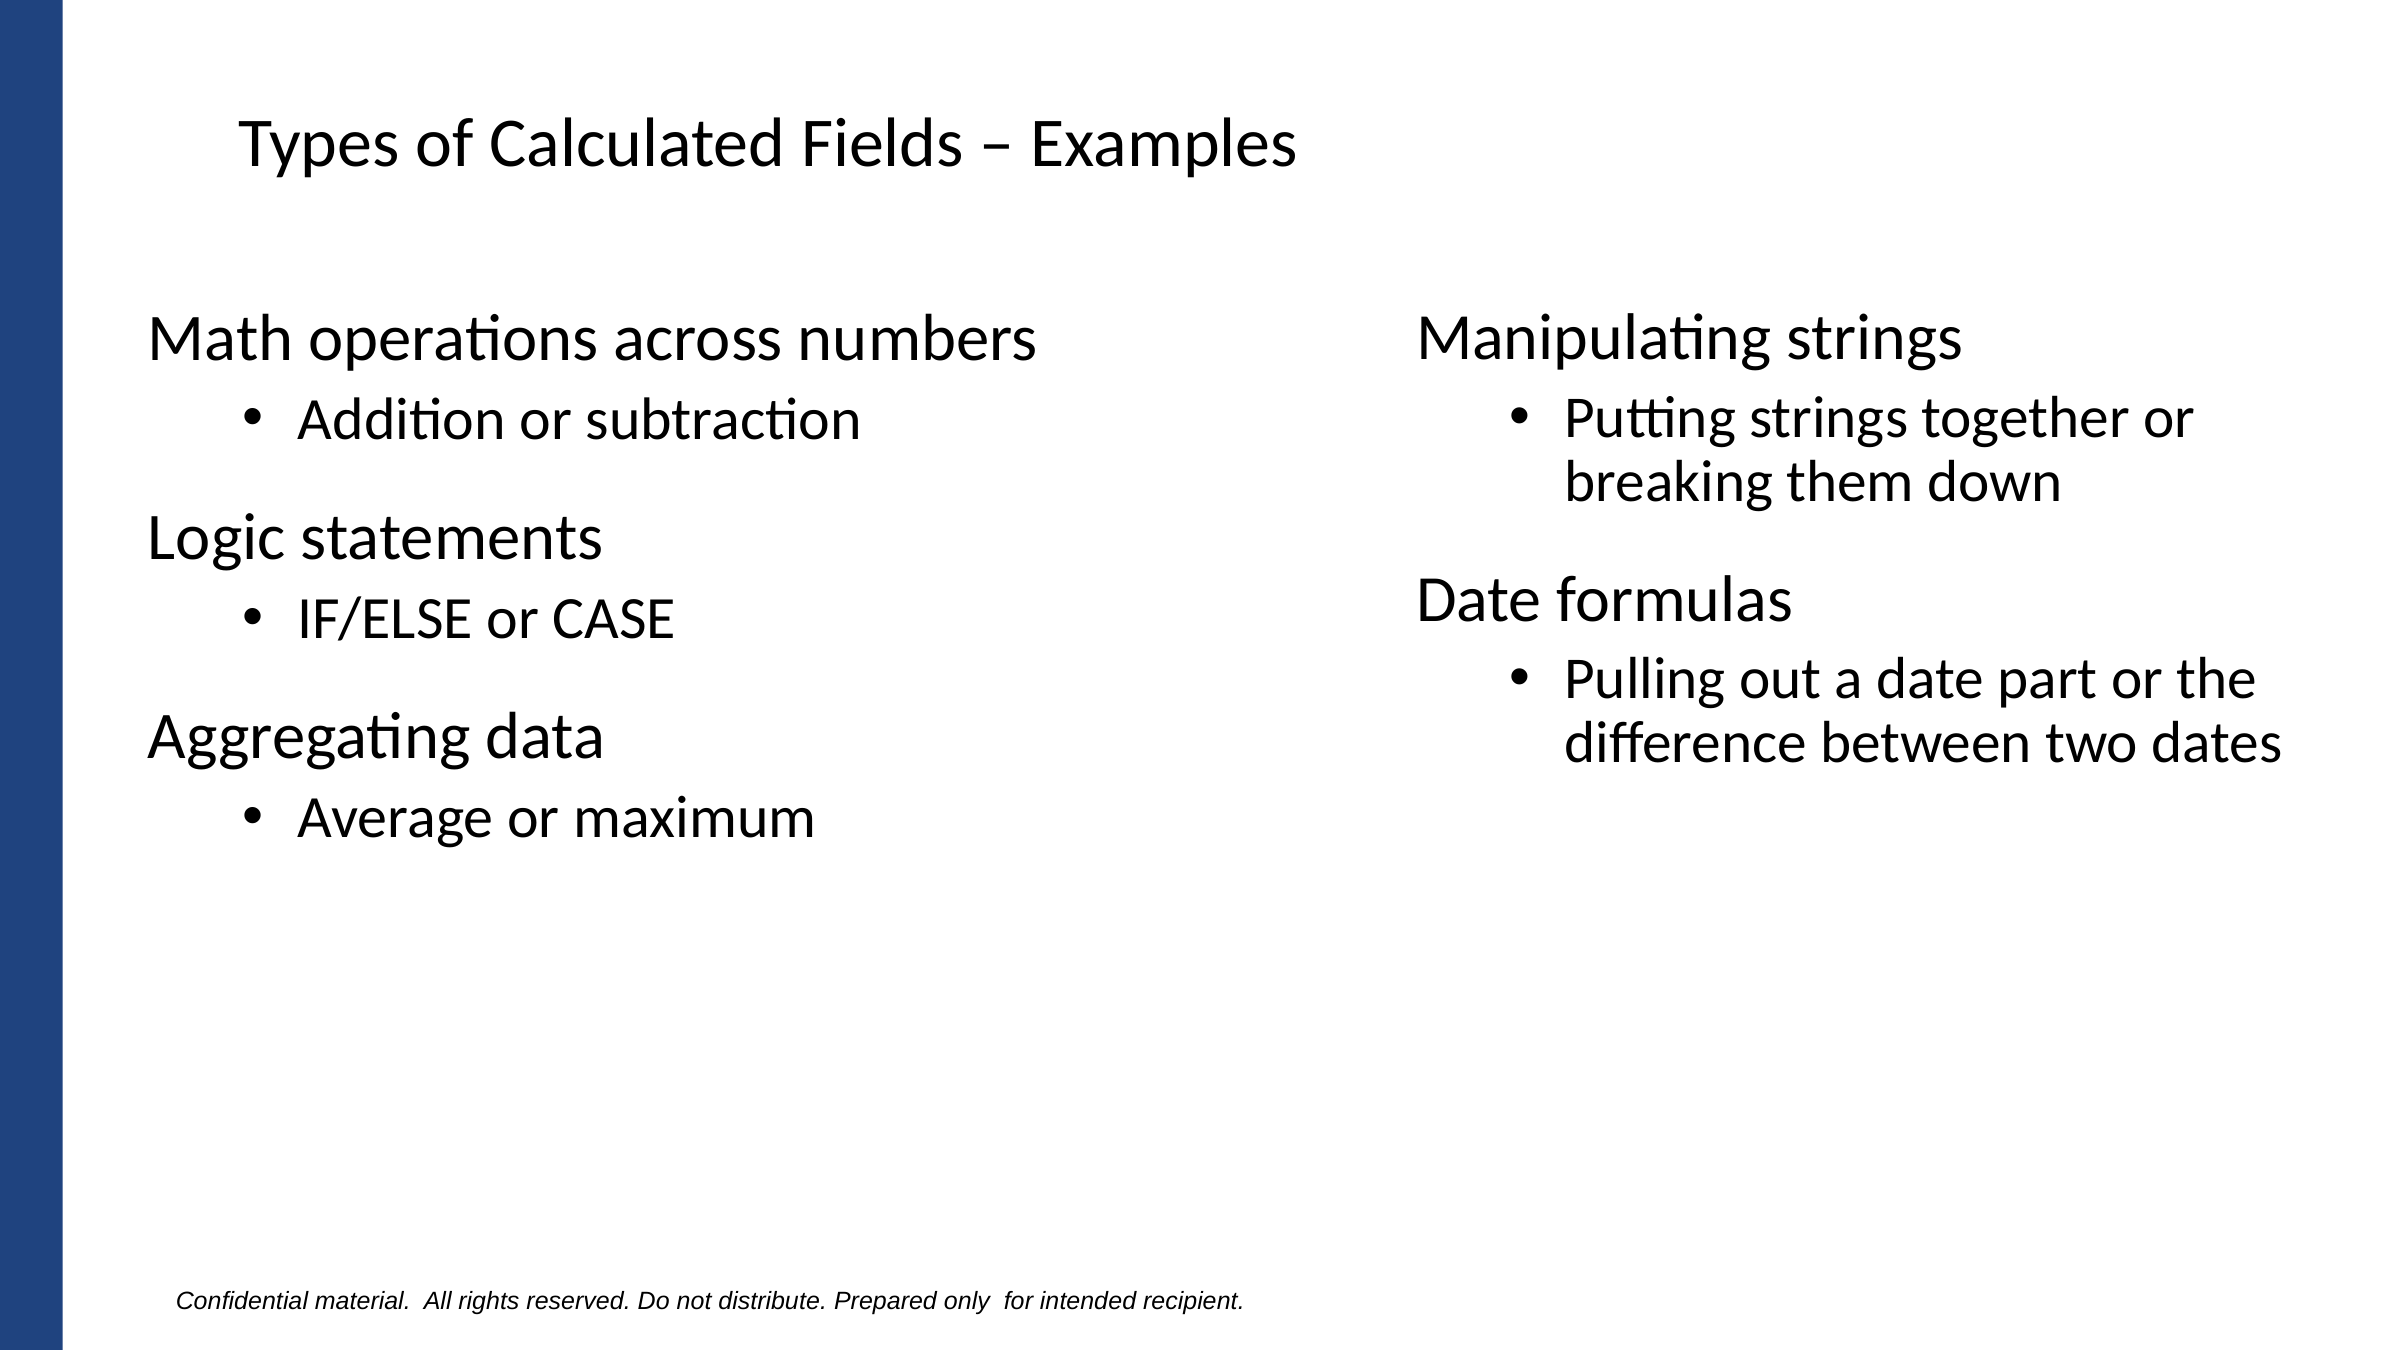

Types of Calculated Fields – Examples
Math operations across numbers
Addition or subtraction
Logic statements
IF/ELSE or CASE
Aggregating data
Average or maximum
Manipulating strings
Putting strings together or breaking them down
Date formulas
Pulling out a date part or the difference between two dates